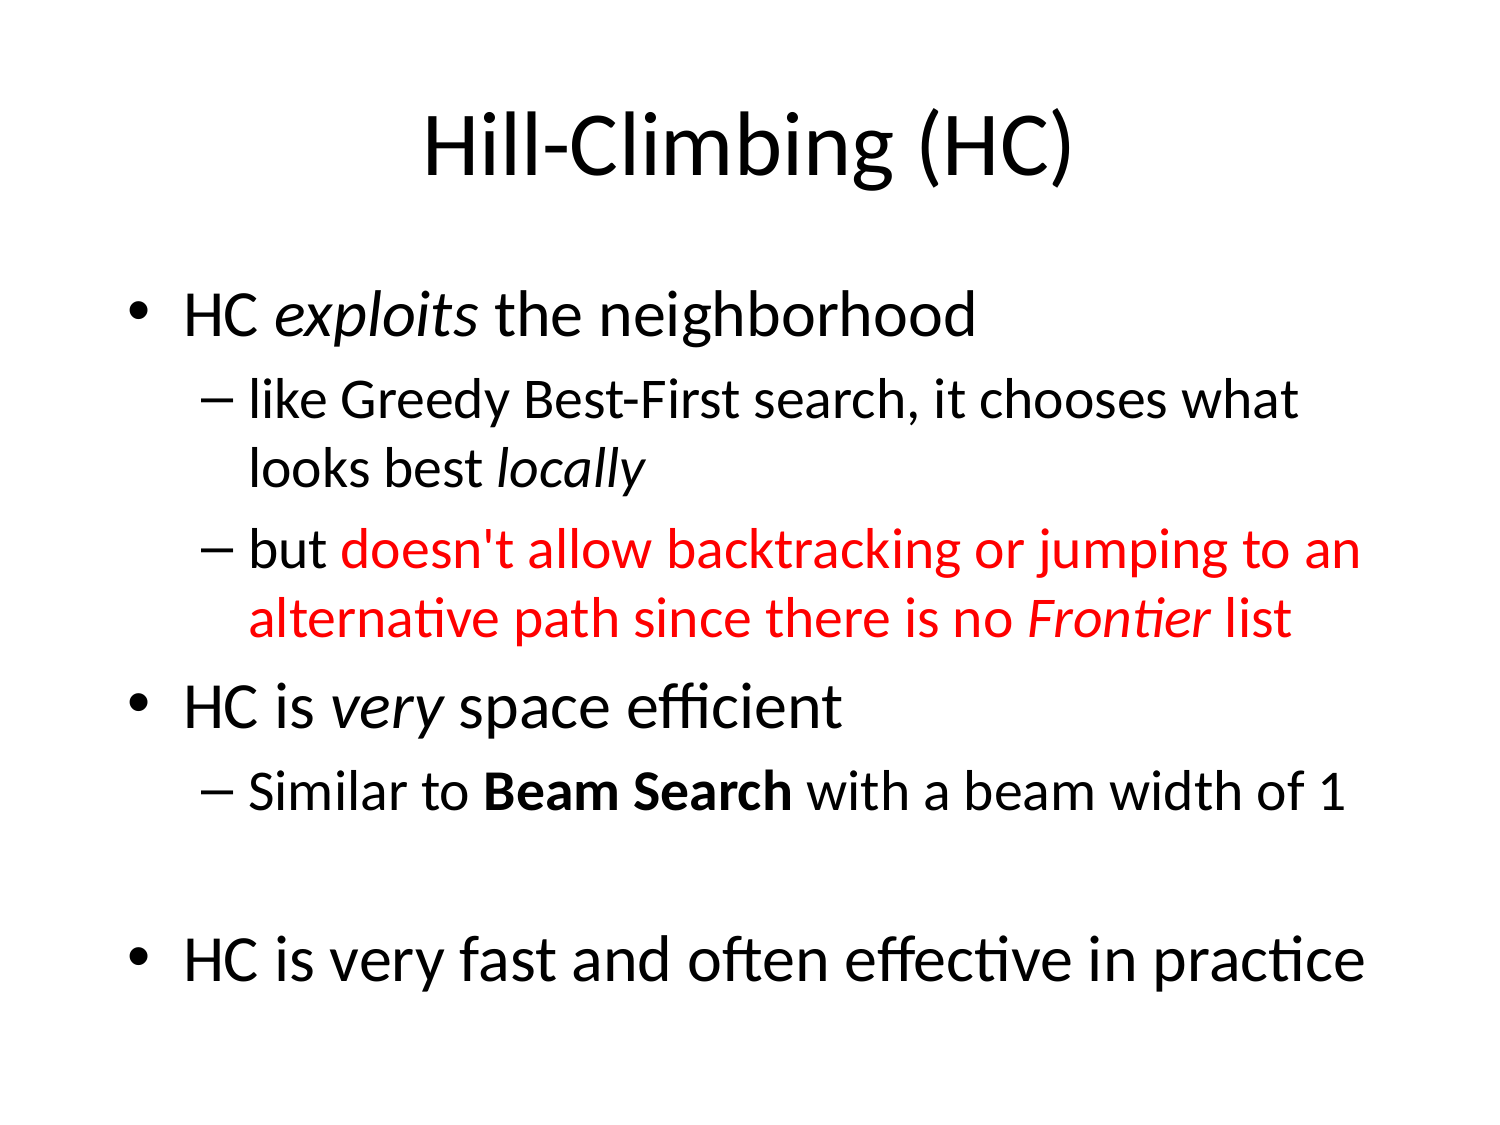

# Hill-Climbing (HC)
HC exploits the neighborhood
like Greedy Best-First search, it chooses what looks best locally
but doesn't allow backtracking or jumping to an alternative path since there is no Frontier list
HC is very space efficient
Similar to Beam Search with a beam width of 1

HC is very fast and often effective in practice